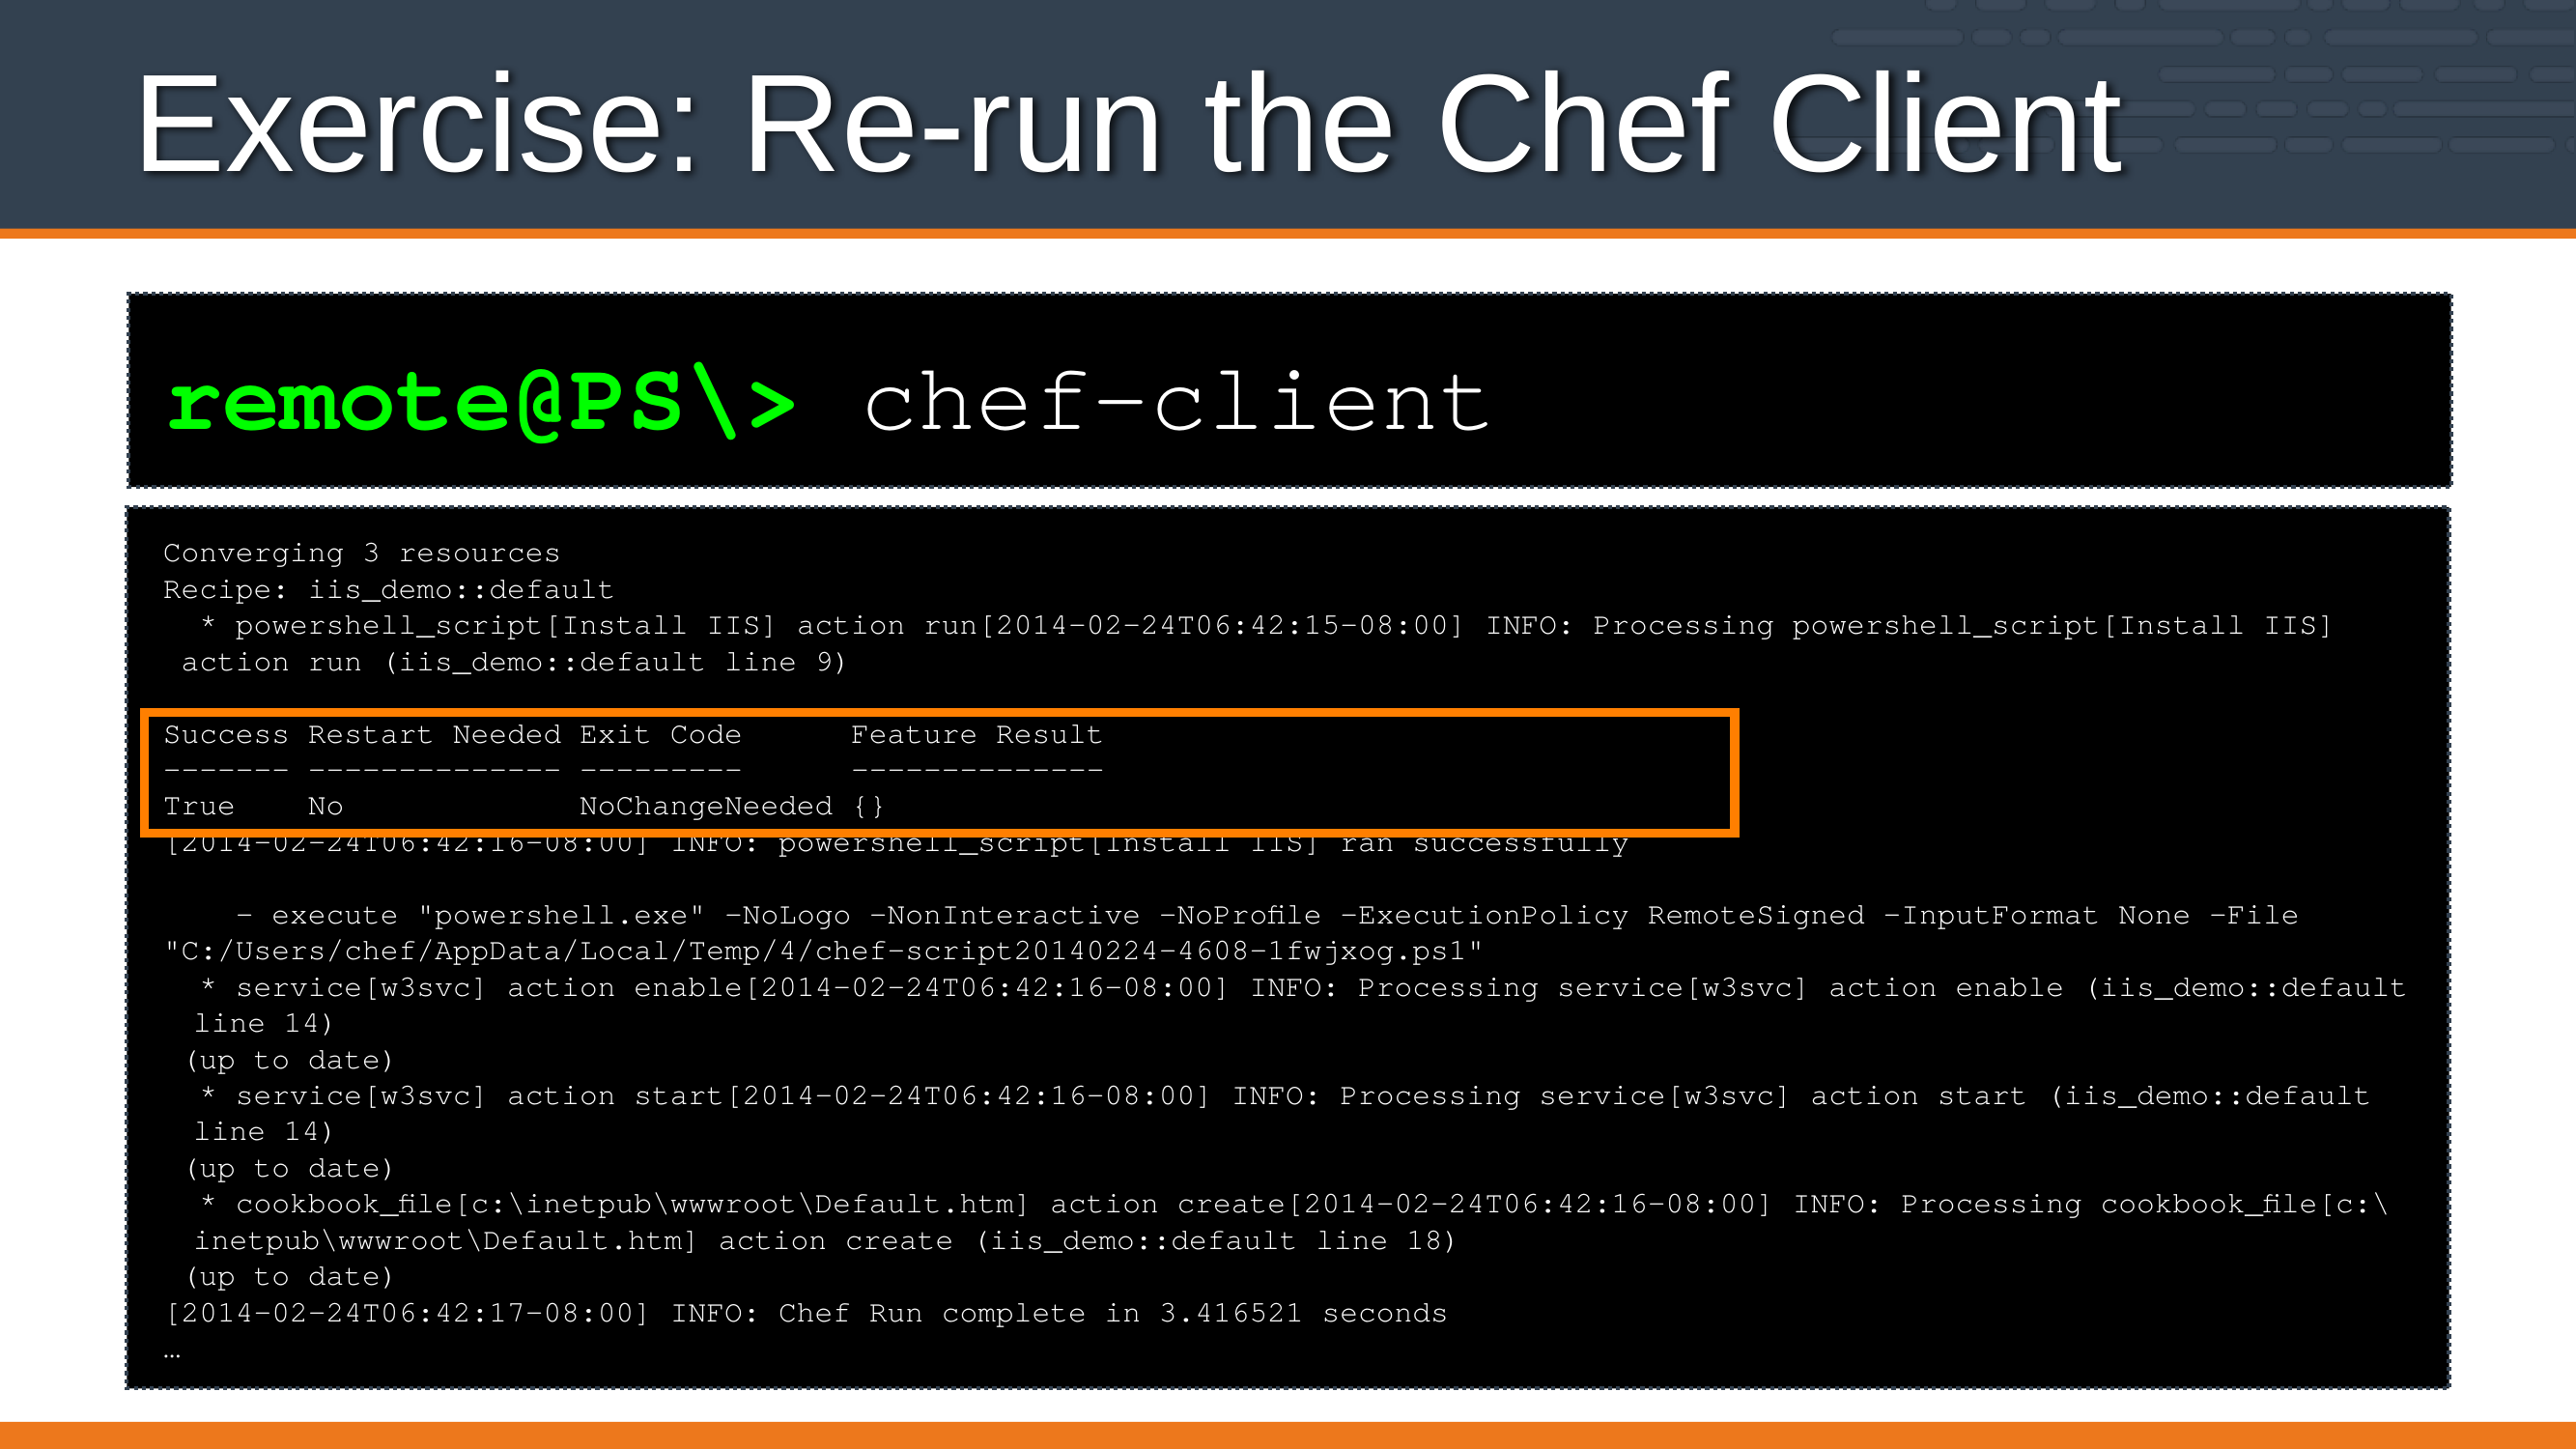

# Exercise: Re-run the Chef Client
remote@PS\> chef-client
Converging 3 resources
Recipe: iis_demo::default
  * powershell_script[Install IIS] action run[2014-02-24T06:42:15-08:00] INFO: Processing powershell_script[Install IIS]
 action run (iis_demo::default line 9)

Success Restart Needed Exit Code      Feature Result
------- -------------- ---------      --------------
True    No             NoChangeNeeded {}
[2014-02-24T06:42:16-08:00] INFO: powershell_script[Install IIS] ran successfully

    - execute "powershell.exe" -NoLogo -NonInteractive -NoProfile -ExecutionPolicy RemoteSigned -InputFormat None -File
"C:/Users/chef/AppData/Local/Temp/4/chef-script20140224-4608-1fwjxog.ps1"
  * service[w3svc] action enable[2014-02-24T06:42:16-08:00] INFO: Processing service[w3svc] action enable (iis_demo::default line 14)
 (up to date)
  * service[w3svc] action start[2014-02-24T06:42:16-08:00] INFO: Processing service[w3svc] action start (iis_demo::default line 14)
 (up to date)
  * cookbook_file[c:\inetpub\wwwroot\Default.htm] action create[2014-02-24T06:42:16-08:00] INFO: Processing cookbook_file[c:\inetpub\wwwroot\Default.htm] action create (iis_demo::default line 18)
 (up to date)
[2014-02-24T06:42:17-08:00] INFO: Chef Run complete in 3.416521 seconds
…